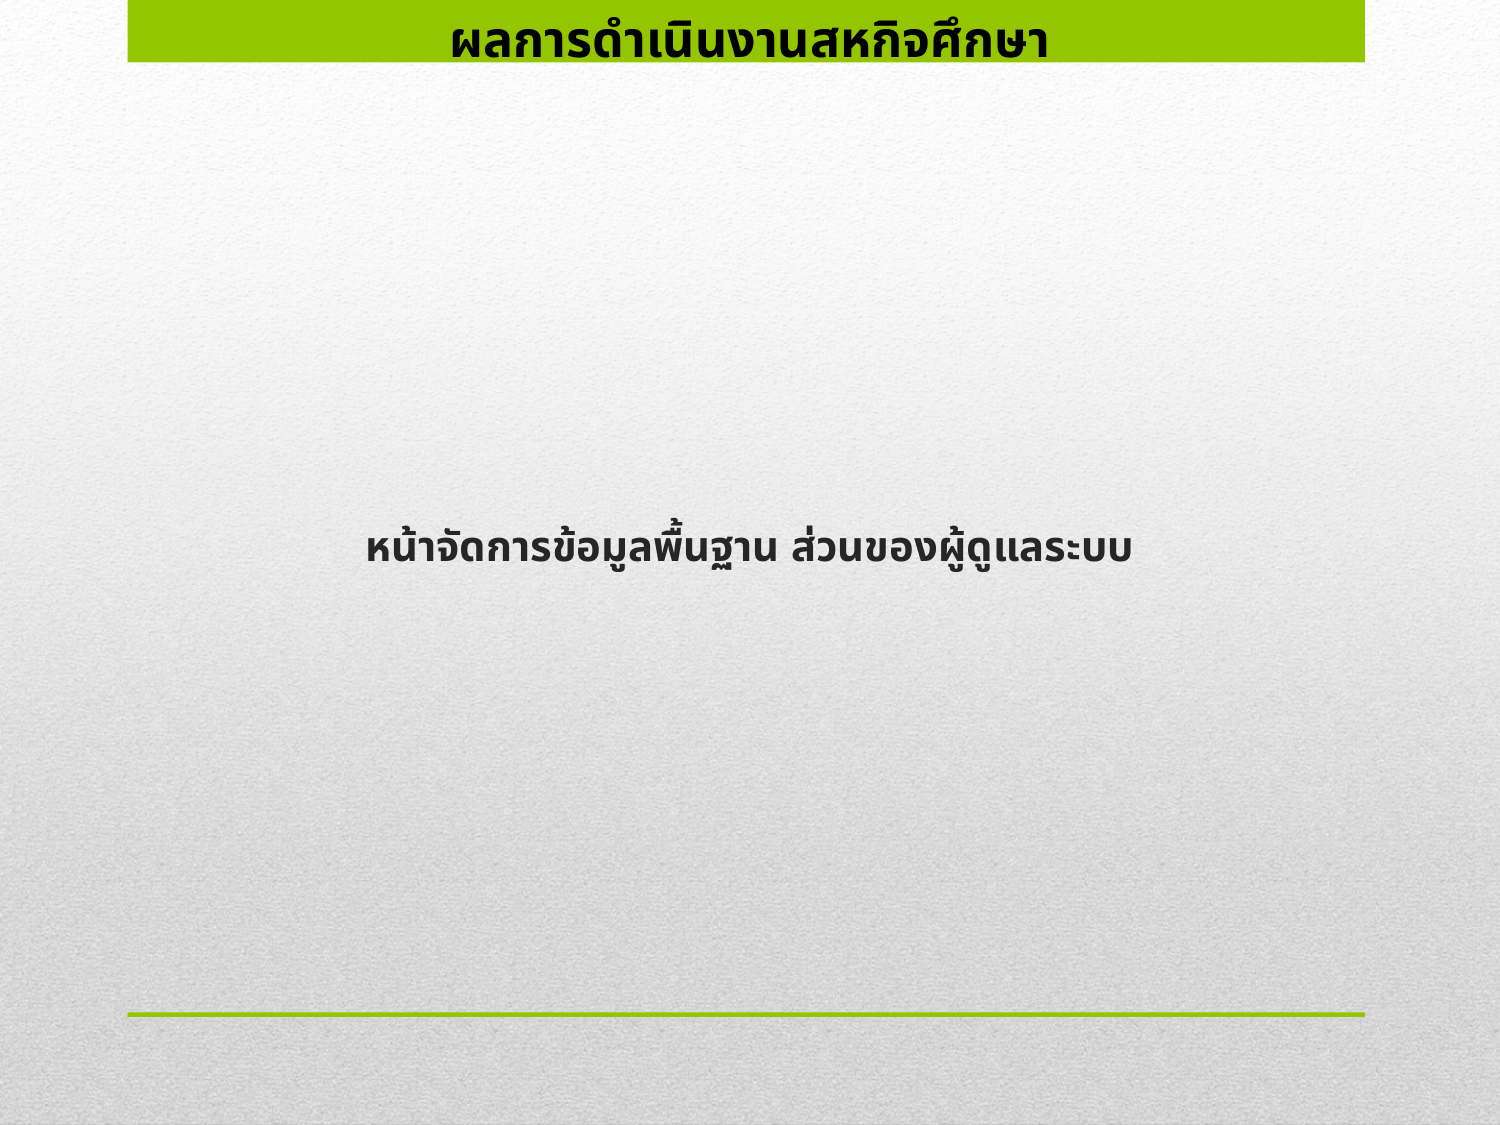

ผลการดำเนินงานสหกิจศึกษา
# หน้าจัดการข้อมูลพื้นฐาน ส่วนของผู้ดูแลระบบ